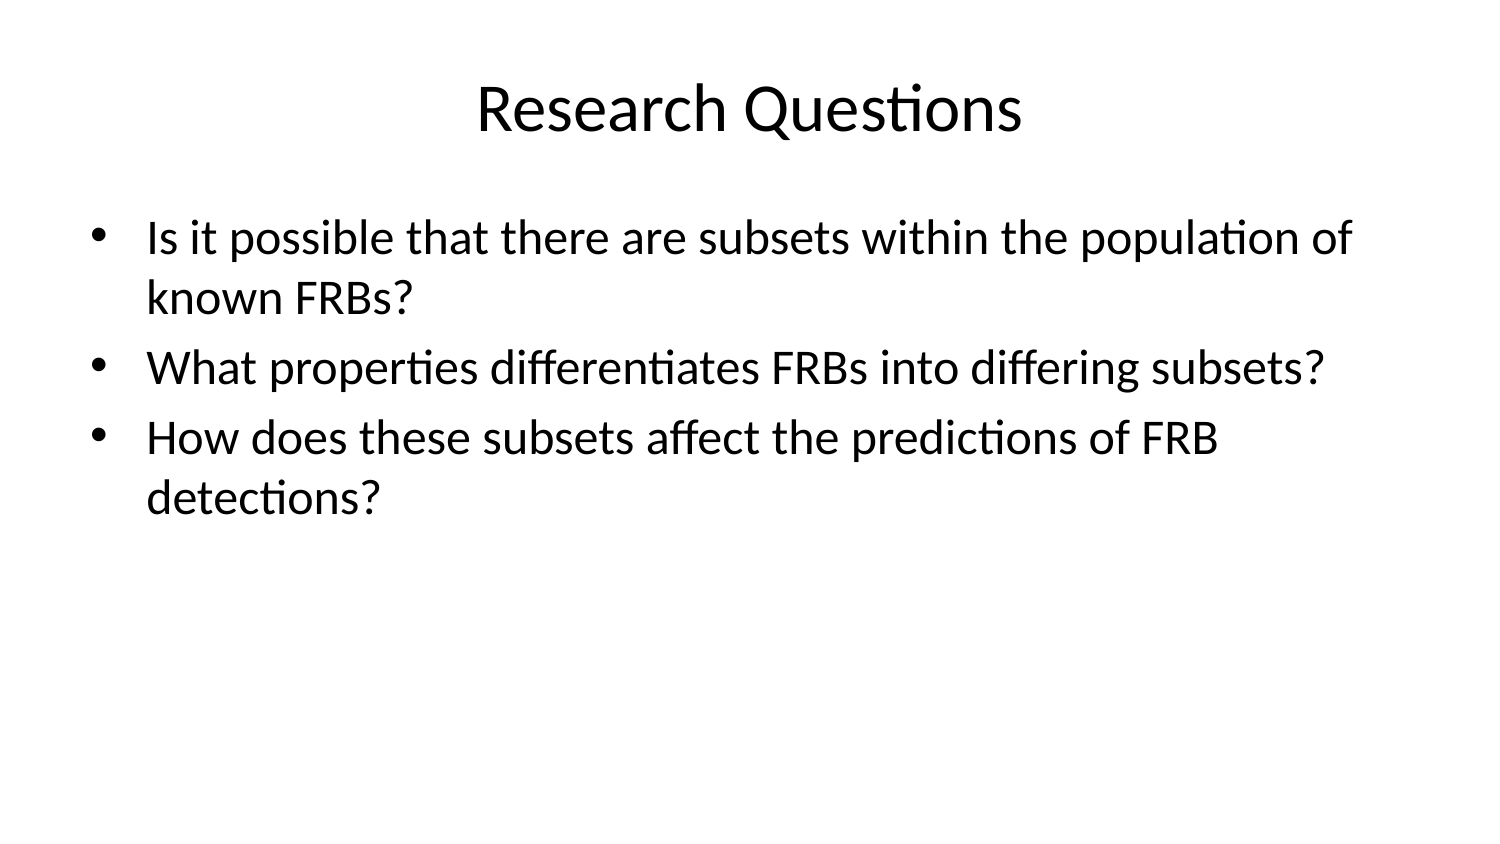

# Research Questions
Is it possible that there are subsets within the population of known FRBs?
What properties differentiates FRBs into differing subsets?
How does these subsets affect the predictions of FRB detections?